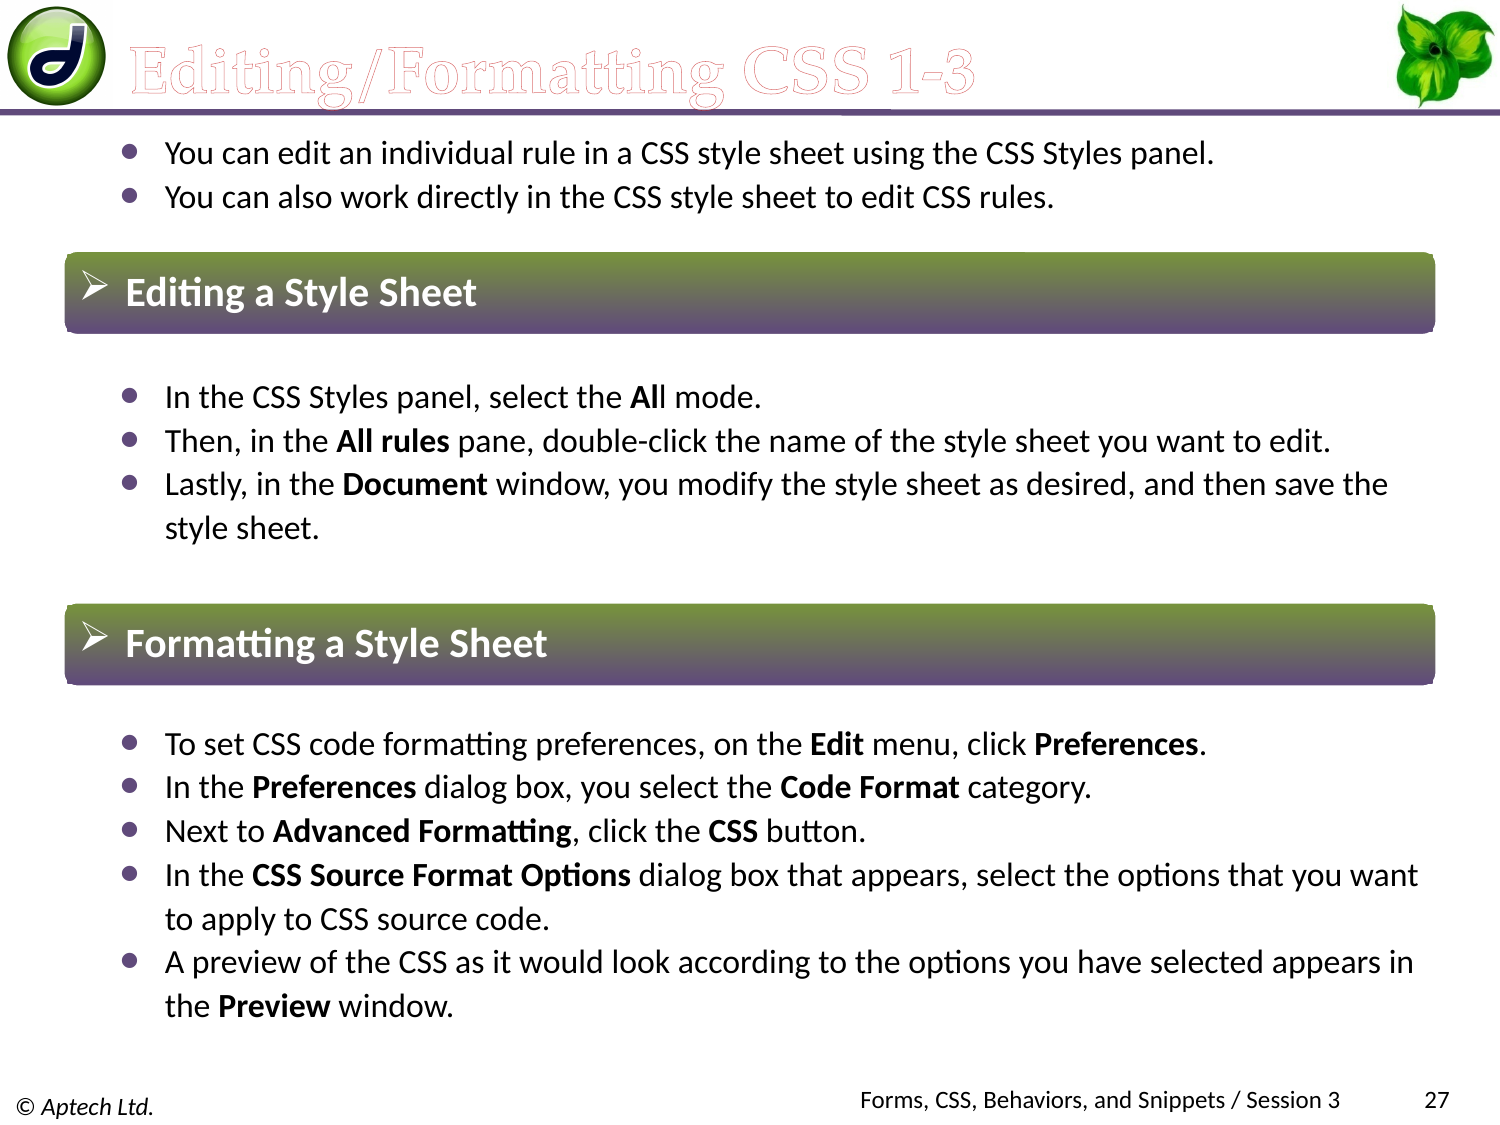

# Editing/Formatting CSS 1-3
You can edit an individual rule in a CSS style sheet using the CSS Styles panel.
You can also work directly in the CSS style sheet to edit CSS rules.

 Editing a Style Sheet
In the CSS Styles panel, select the All mode.
Then, in the All rules pane, double-click the name of the style sheet you want to edit.
Lastly, in the Document window, you modify the style sheet as desired, and then save the style sheet.

 Formatting a Style Sheet
To set CSS code formatting preferences, on the Edit menu, click Preferences.
In the Preferences dialog box, you select the Code Format category.
Next to Advanced Formatting, click the CSS button.
In the CSS Source Format Options dialog box that appears, select the options that you want to apply to CSS source code.
A preview of the CSS as it would look according to the options you have selected appears in the Preview window.
Forms, CSS, Behaviors, and Snippets / Session 3
27